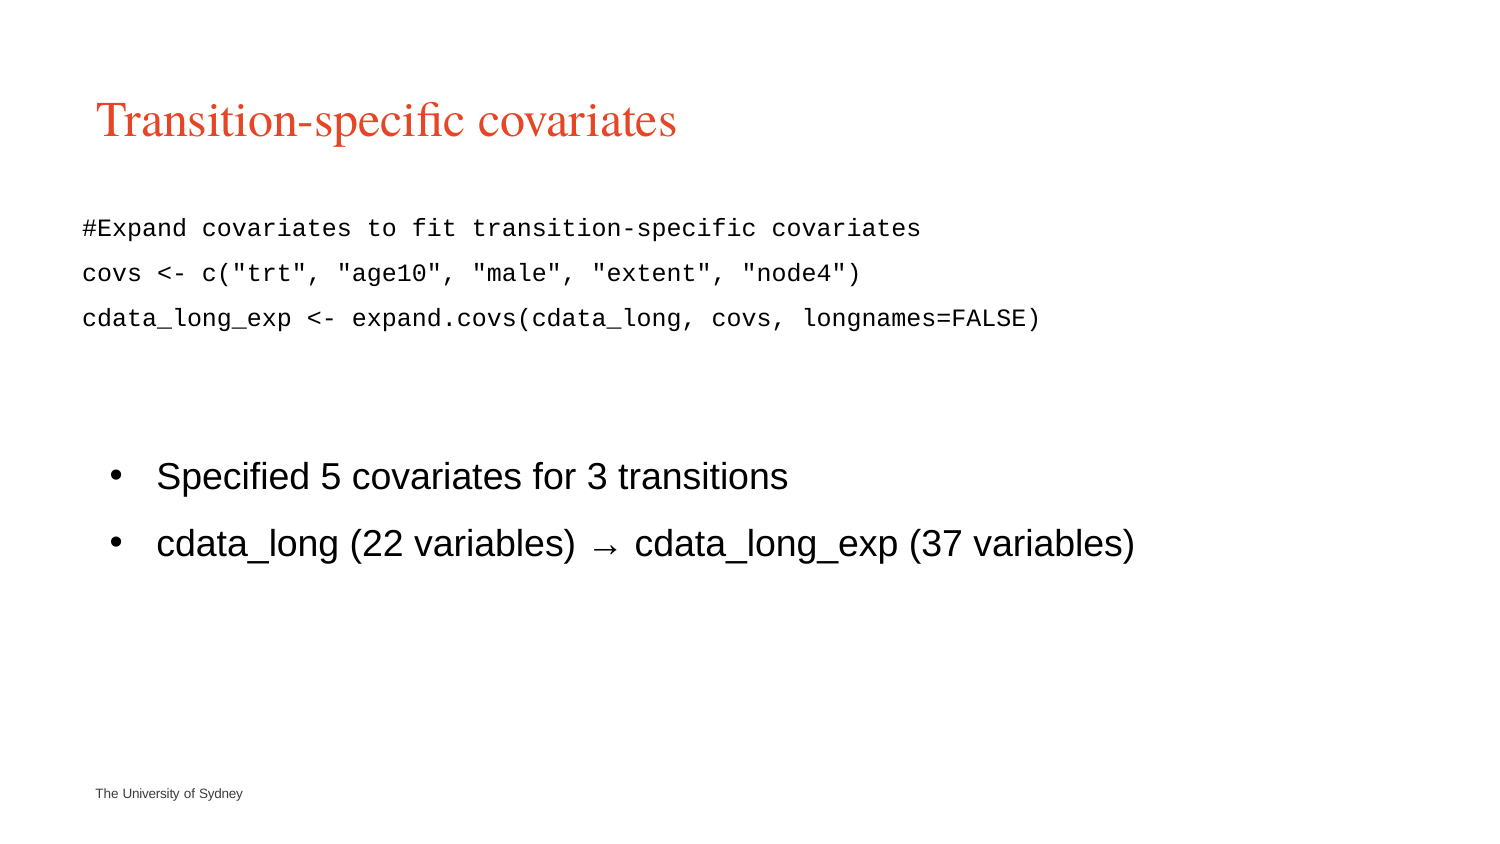

# Transition-specific covariates
#Expand covariates to fit transition-specific covariates
covs <- c("trt", "age10", "male", "extent", "node4")
cdata_long_exp <- expand.covs(cdata_long, covs, longnames=FALSE)
Specified 5 covariates for 3 transitions
cdata_long (22 variables) → cdata_long_exp (37 variables)